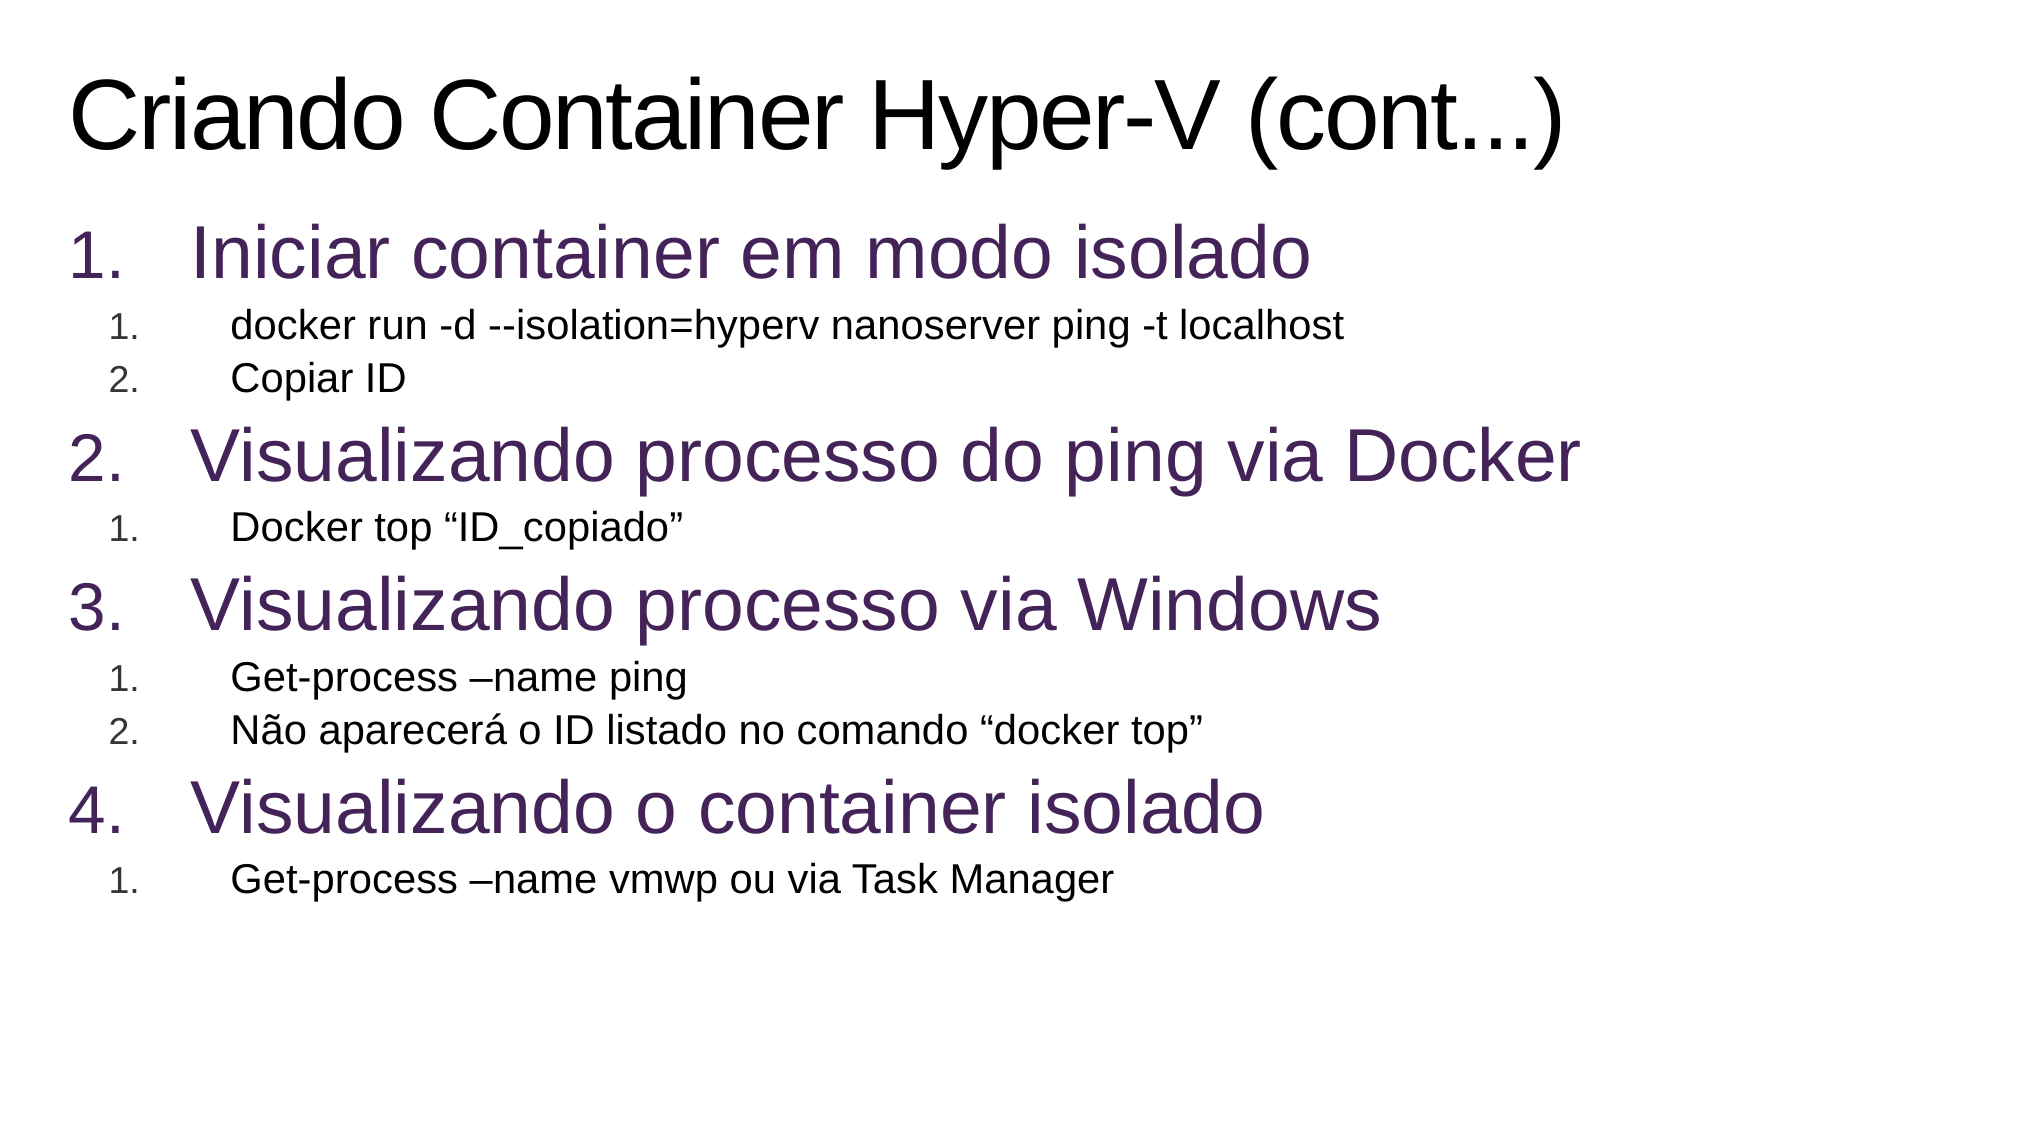

# Criando Container Hyper-V (cont...)
Iniciar container em modo isolado
docker run -d --isolation=hyperv nanoserver ping -t localhost
Copiar ID
Visualizando processo do ping via Docker
Docker top “ID_copiado”
Visualizando processo via Windows
Get-process –name ping
Não aparecerá o ID listado no comando “docker top”
Visualizando o container isolado
Get-process –name vmwp ou via Task Manager